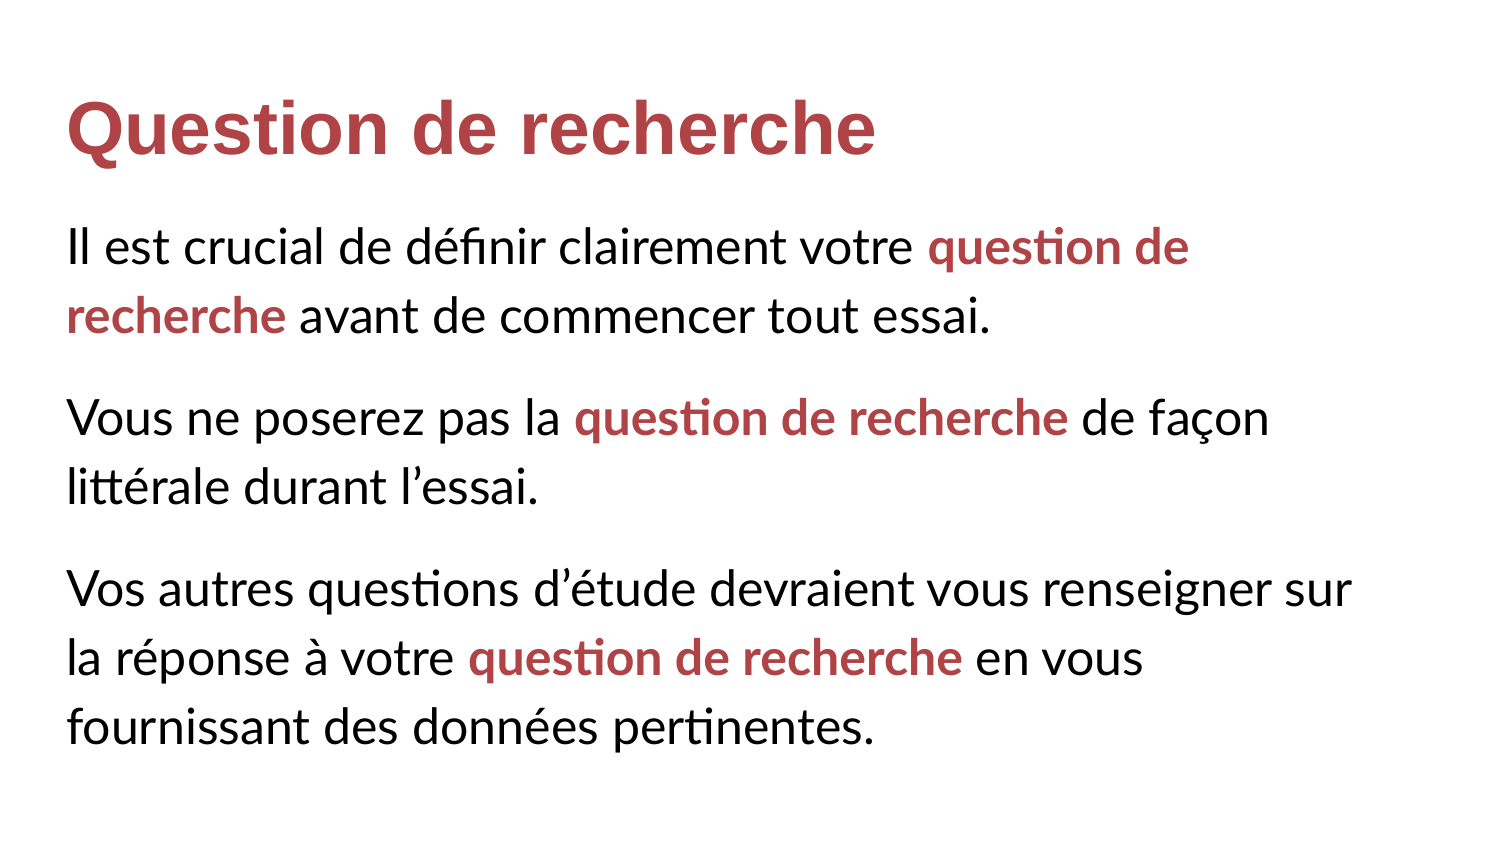

# Question de recherche
Il est crucial de définir clairement votre question de recherche avant de commencer tout essai.
Vous ne poserez pas la question de recherche de façon littérale durant l’essai.
Vos autres questions d’étude devraient vous renseigner sur la réponse à votre question de recherche en vous fournissant des données pertinentes.